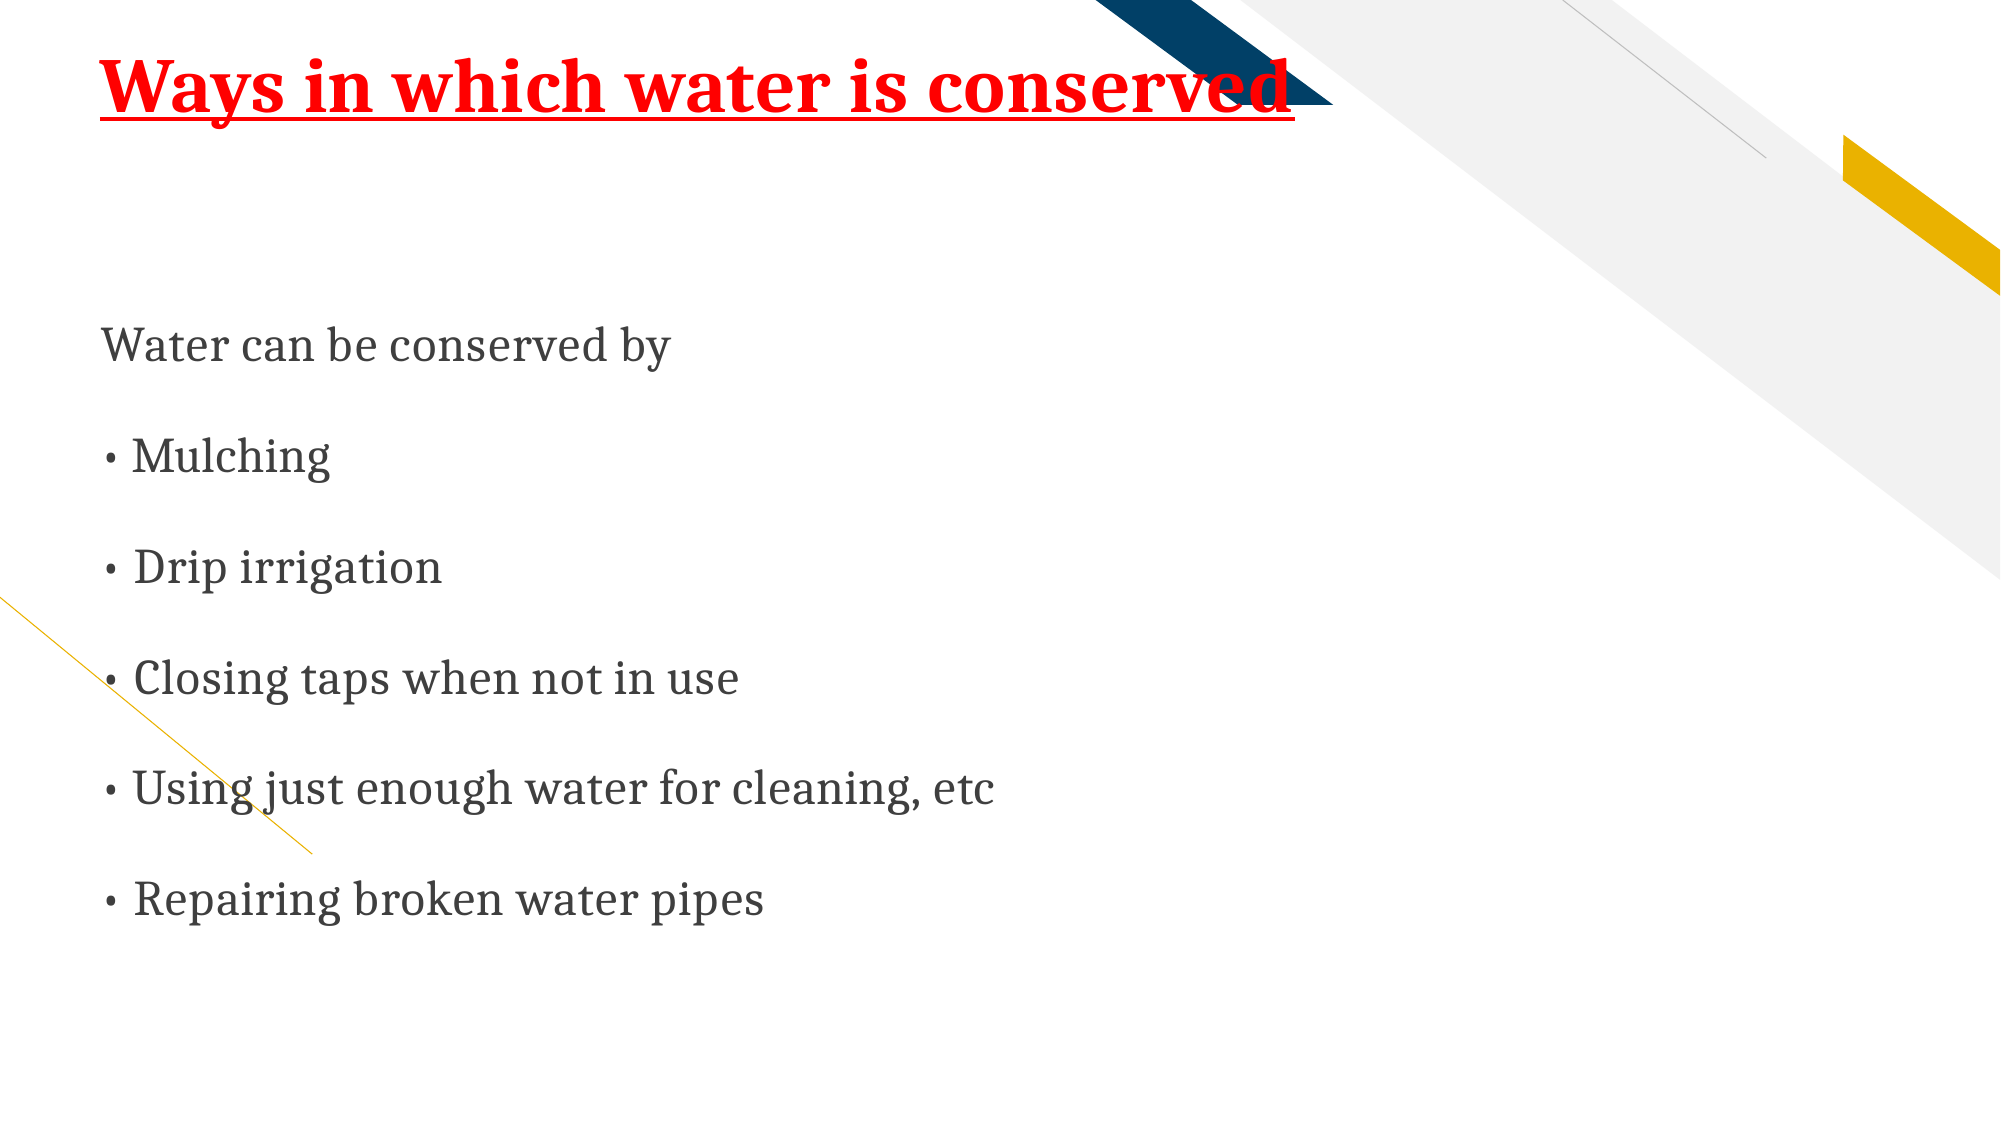

# Ways in which water is conserved
Water can be conserved by
• Mulching
• Drip irrigation
• Closing taps when not in use
• Using just enough water for cleaning, etc
• Repairing broken water pipes